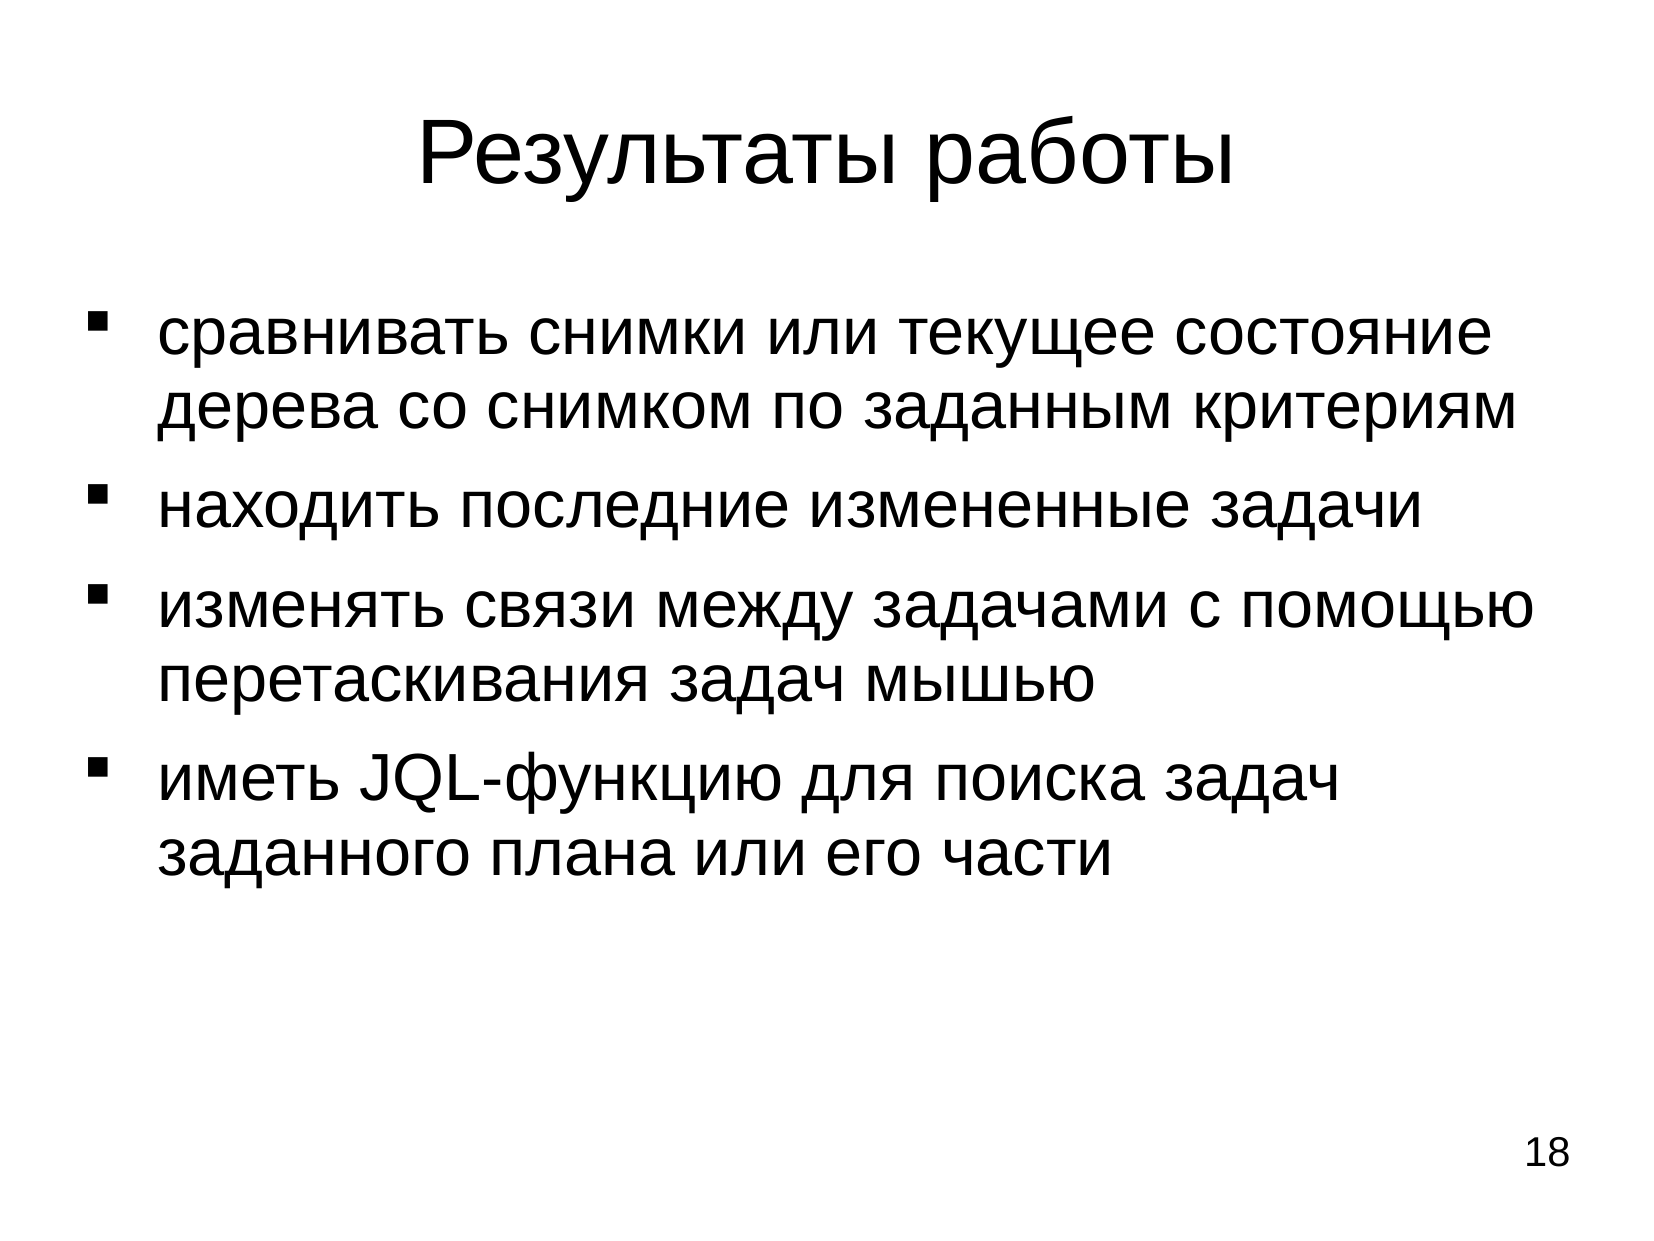

# Результаты работы
сравнивать снимки или текущее состояние дерева со снимком по заданным критериям
находить последние измененные задачи
изменять связи между задачами с помощью перетаскивания задач мышью
иметь JQL-функцию для поиска задач заданного плана или его части
18